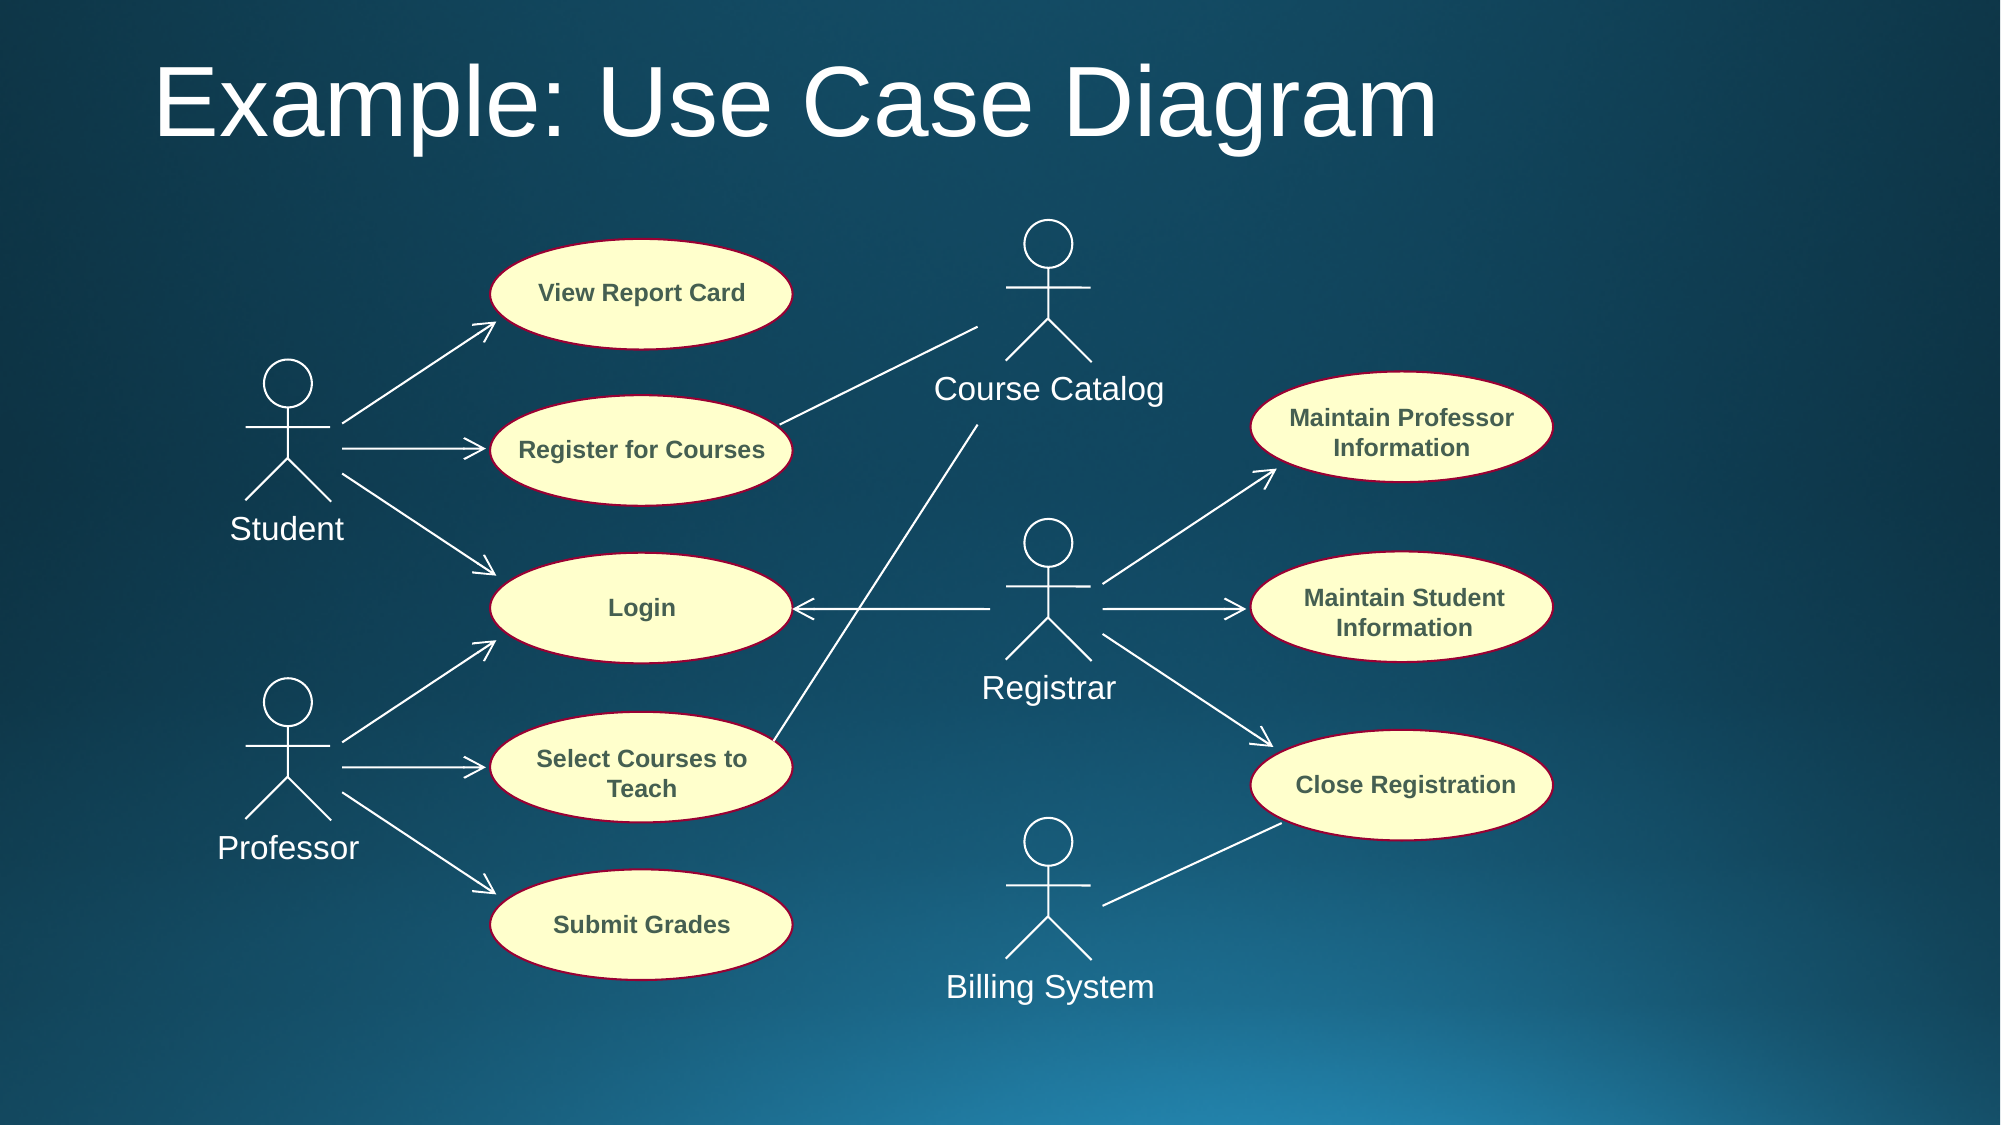

# Example: Use Case Diagram

Course Catalog

View Report Card

Maintain Professor
Information

Register for Courses

Student

Registrar

Maintain Student
Information
Login

Select Courses to
Teach
Close Registration

Professor

Billing System

Submit Grades